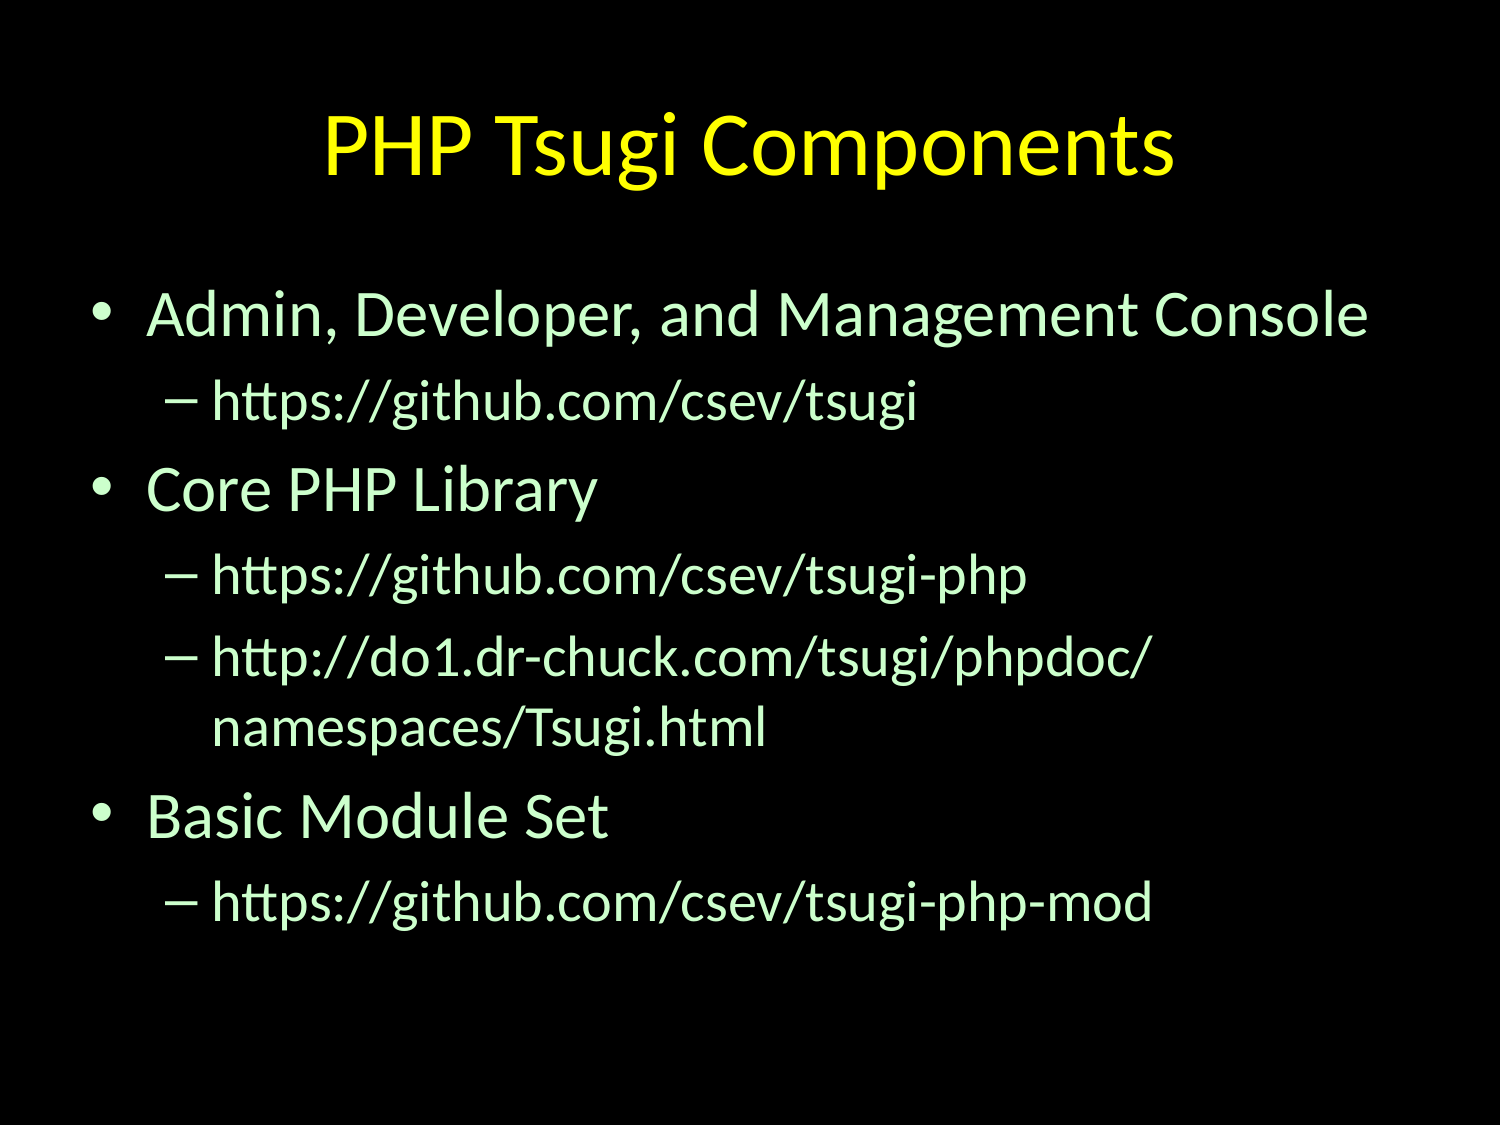

# PHP Tsugi Components
Admin, Developer, and Management Console
https://github.com/csev/tsugi
Core PHP Library
https://github.com/csev/tsugi-php
http://do1.dr-chuck.com/tsugi/phpdoc/namespaces/Tsugi.html
Basic Module Set
https://github.com/csev/tsugi-php-mod